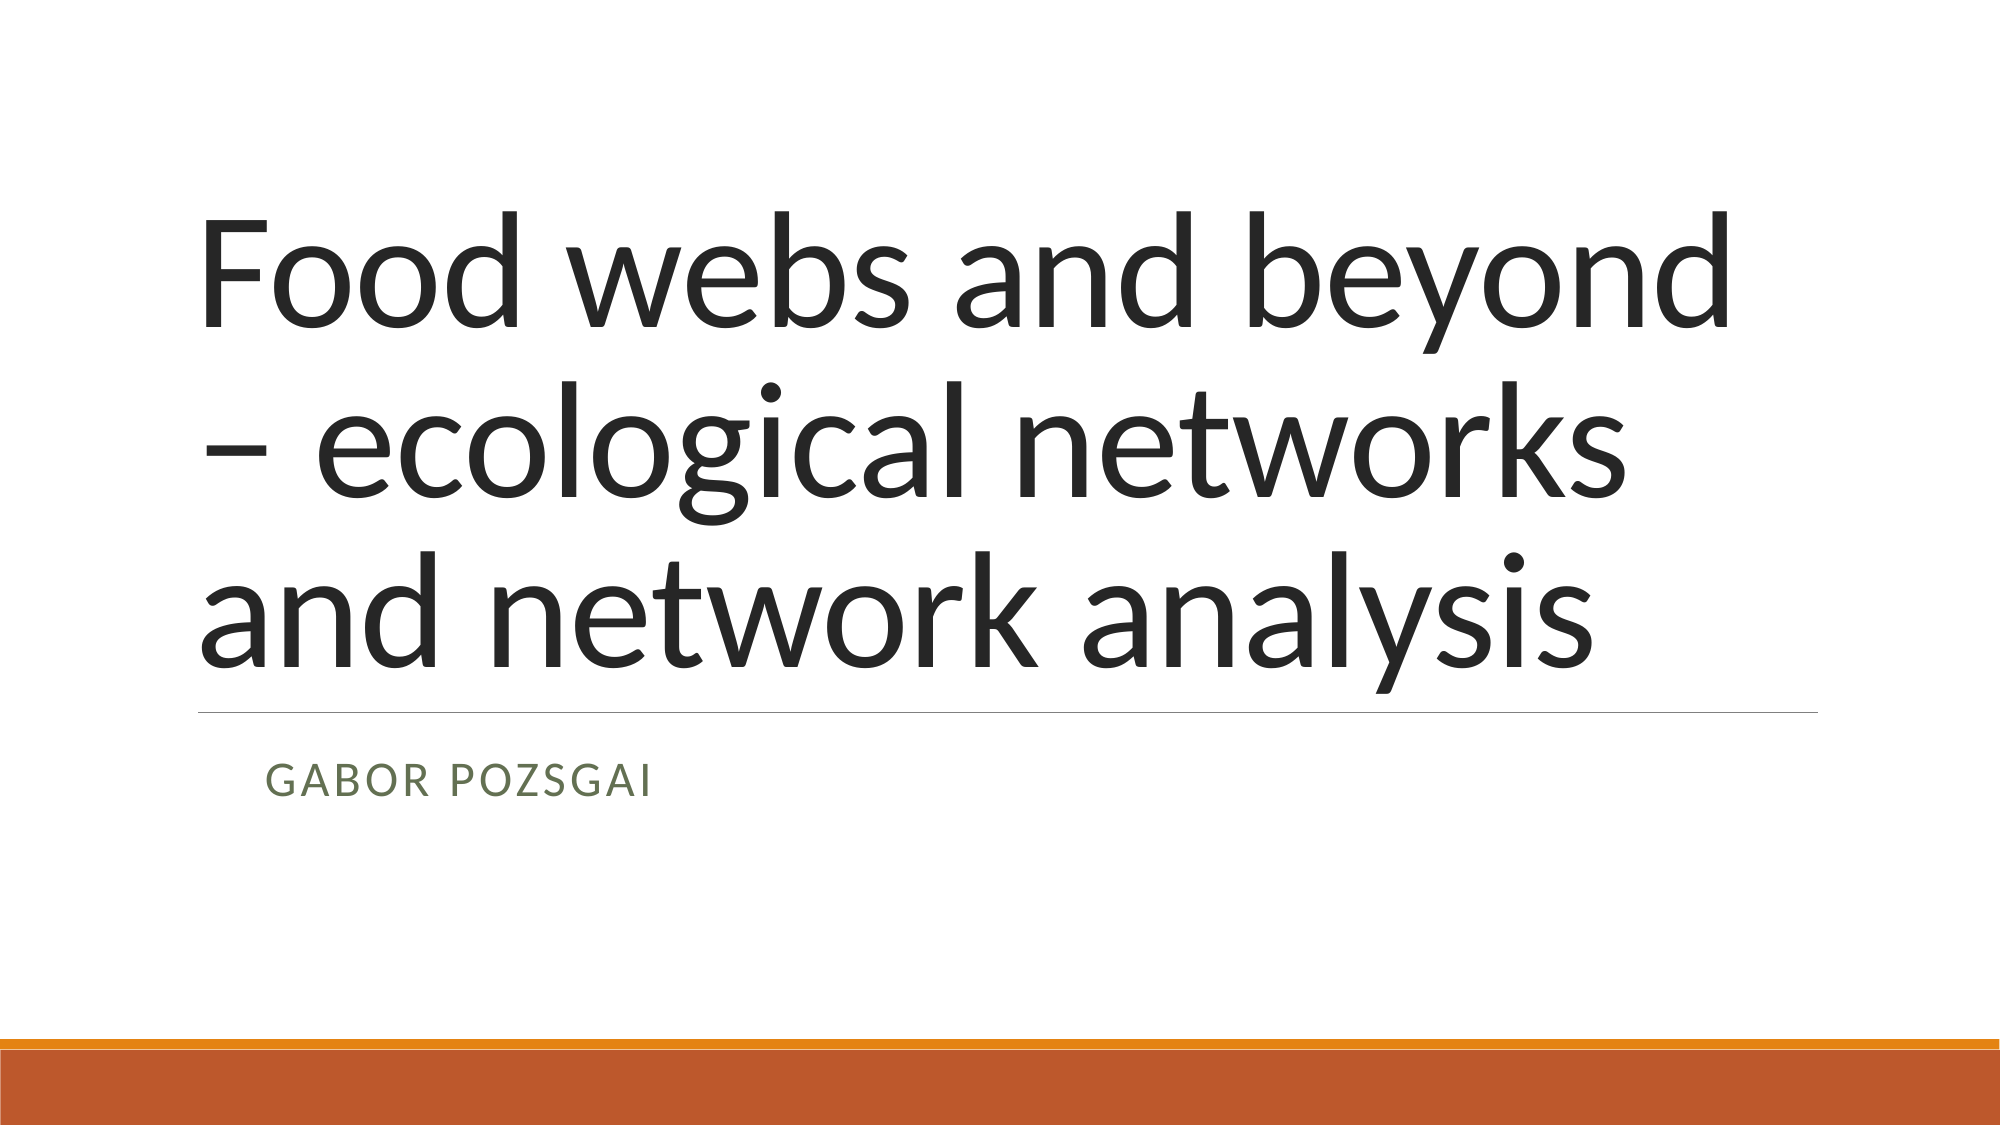

# Food webs and beyond – ecological networks and network analysis
Gabor Pozsgai